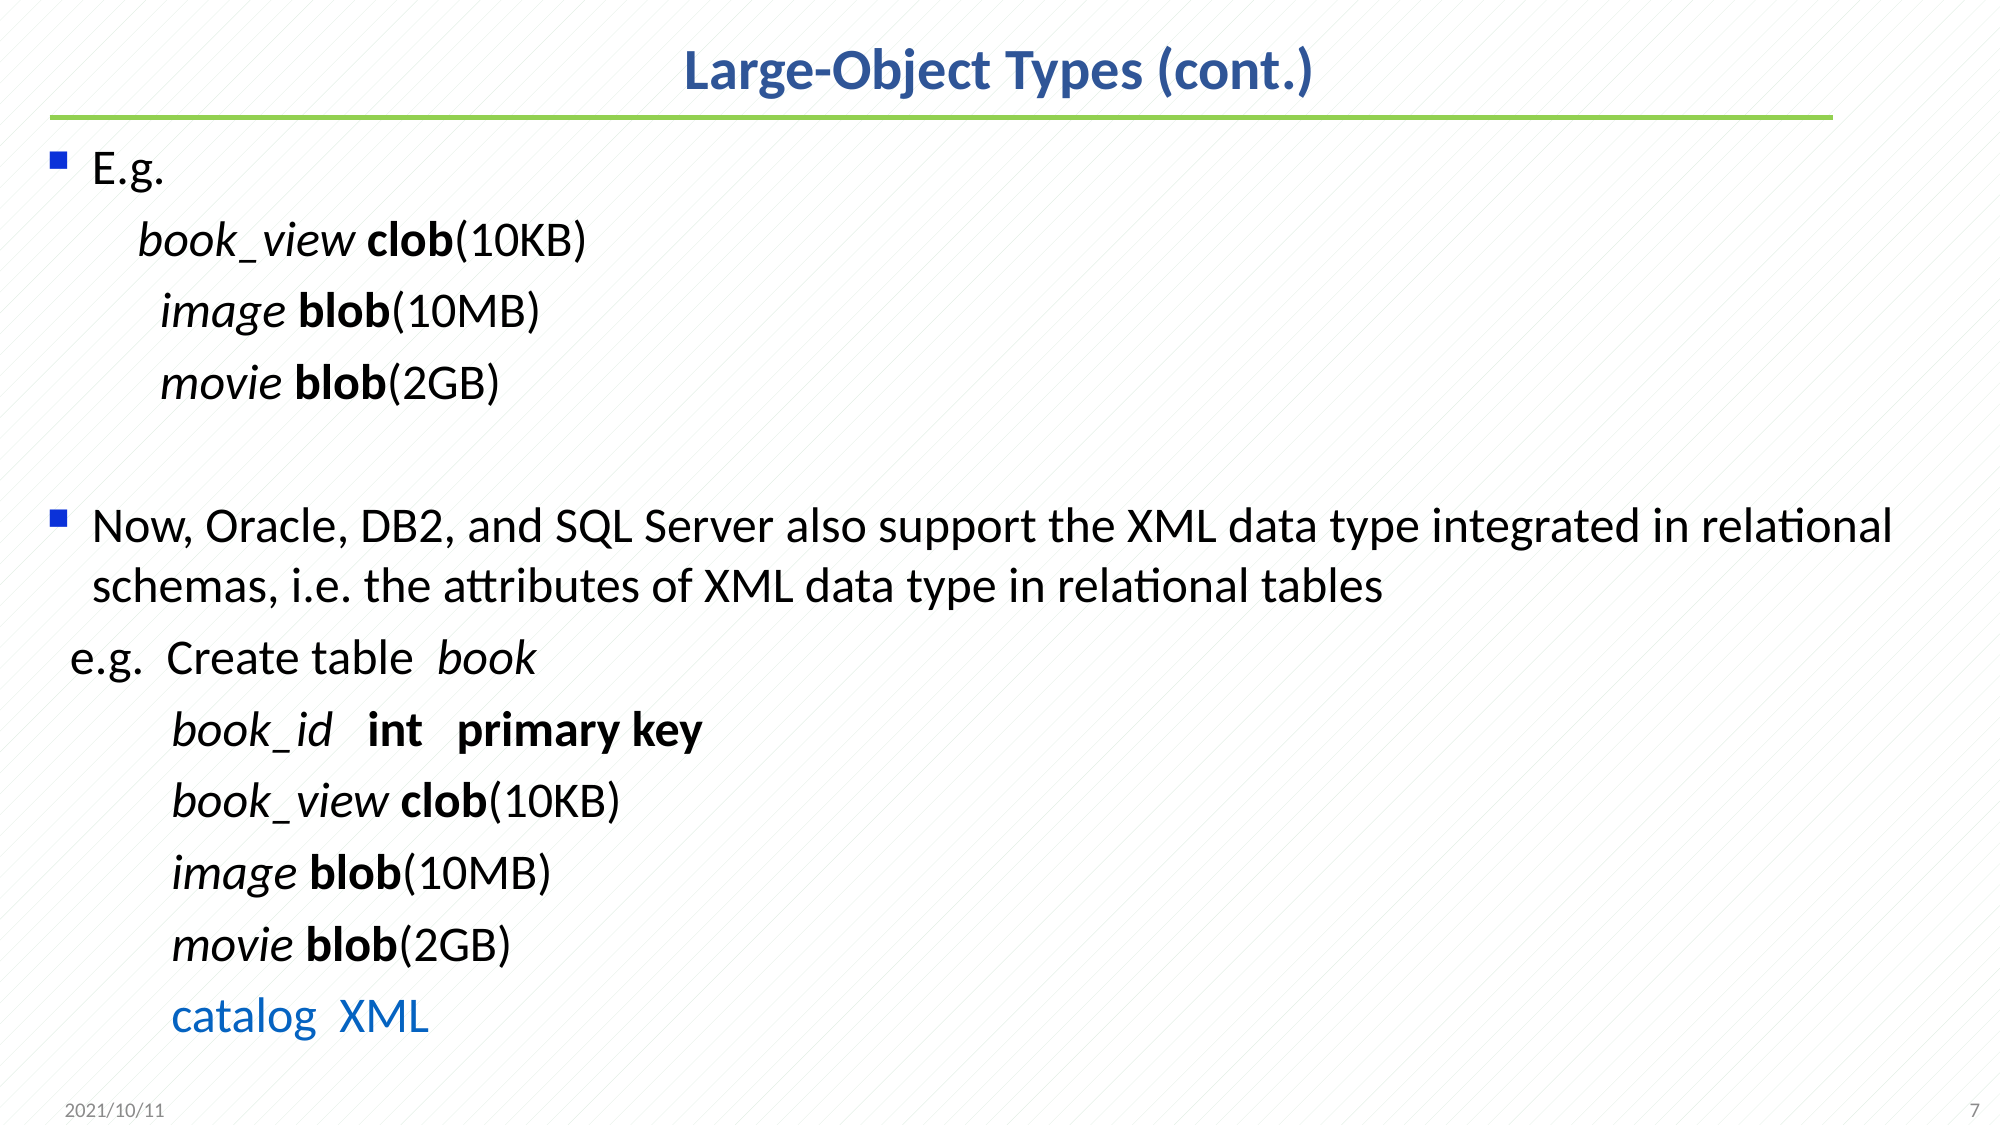

# Large-Object Types (cont.)
E.g.
        book_view clob(10KB)
          image blob(10MB)
          movie blob(2GB)

Now, Oracle, DB2, and SQL Server also support the XML data type integrated in relational schemas, i.e. the attributes of XML data type in relational tables
  e.g.  Create table  book
           book_id   int   primary key
           book_view clob(10KB)
           image blob(10MB)
           movie blob(2GB)
           catalog  XML

7
2021/10/11